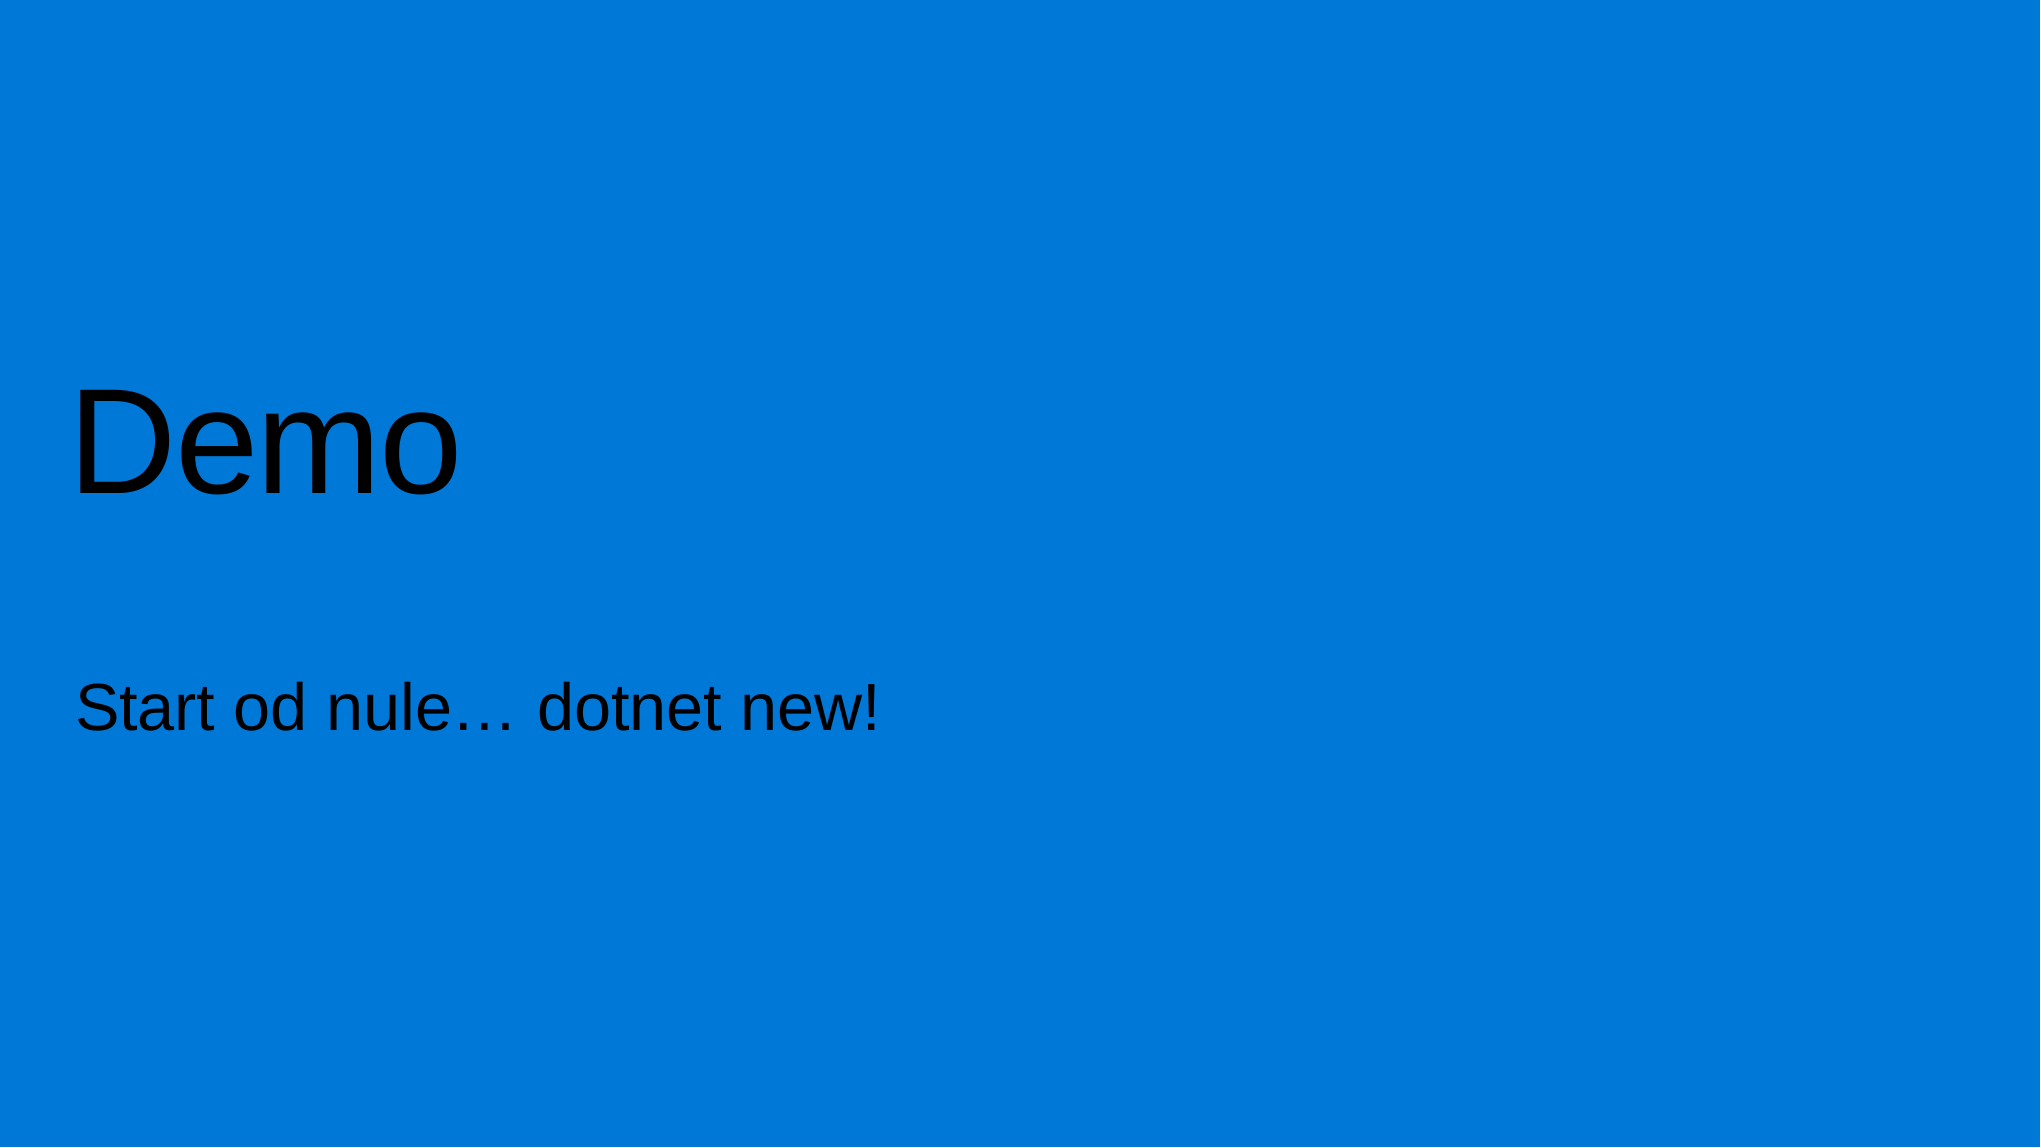

# Demo
Start od nule… dotnet new!